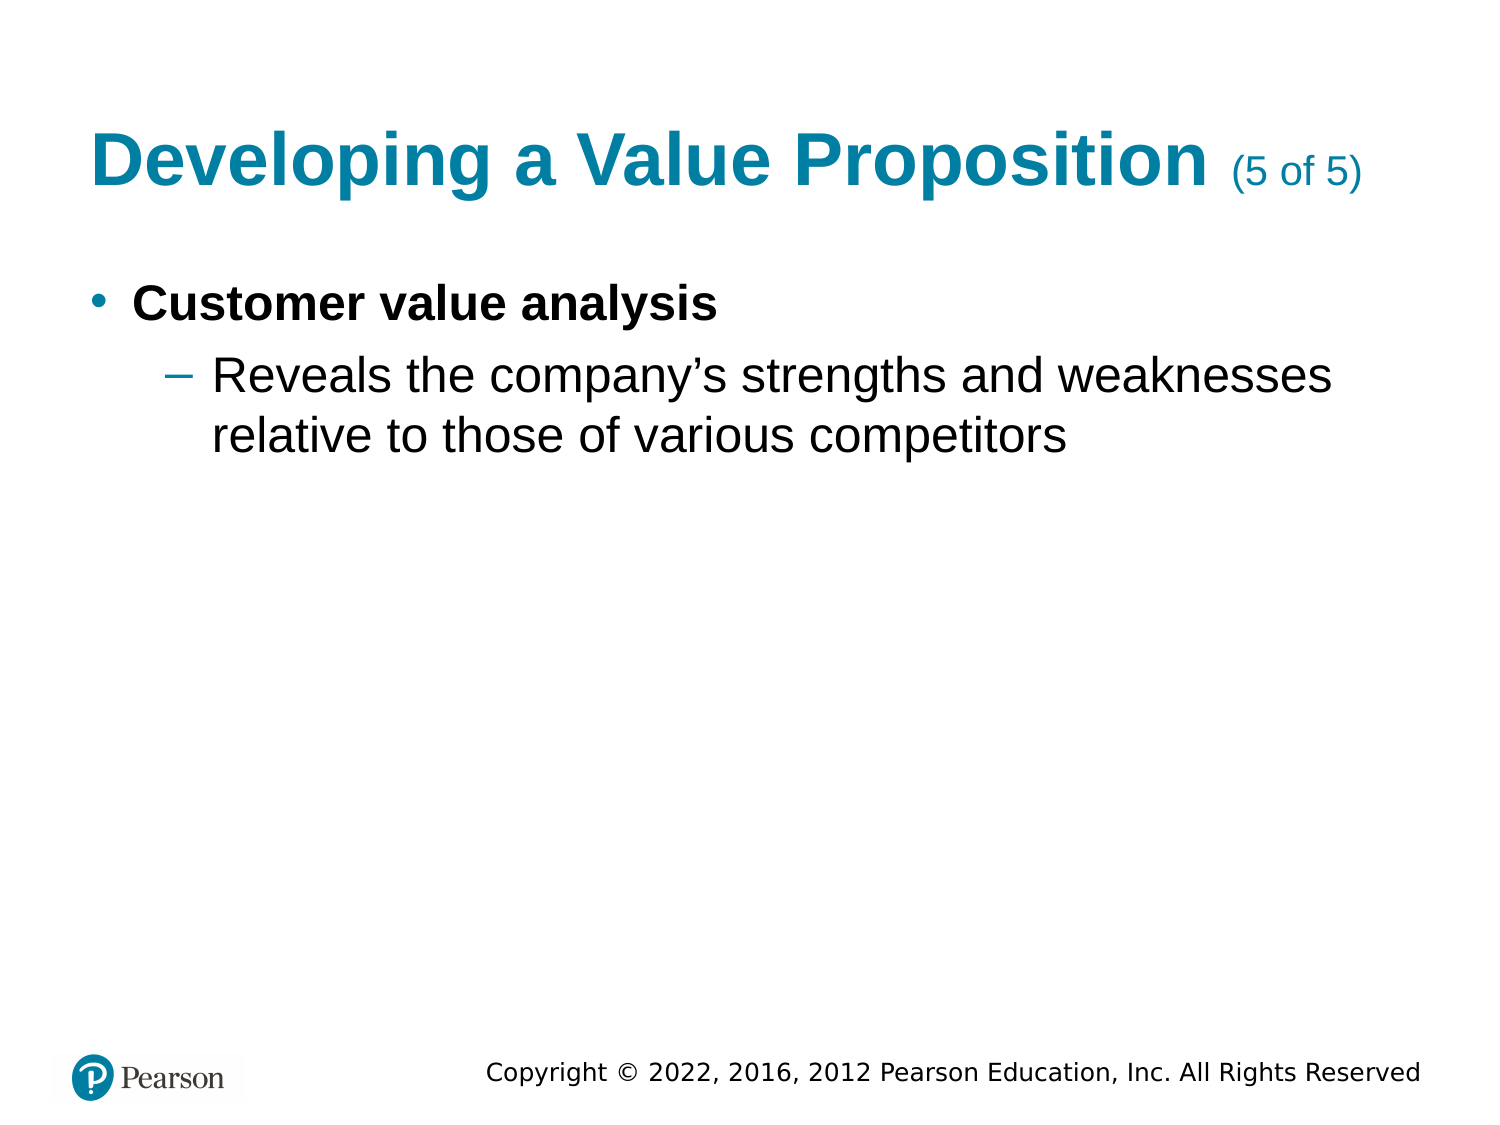

# Developing a Value Proposition (5 of 5)
Customer value analysis
Reveals the company’s strengths and weaknesses relative to those of various competitors